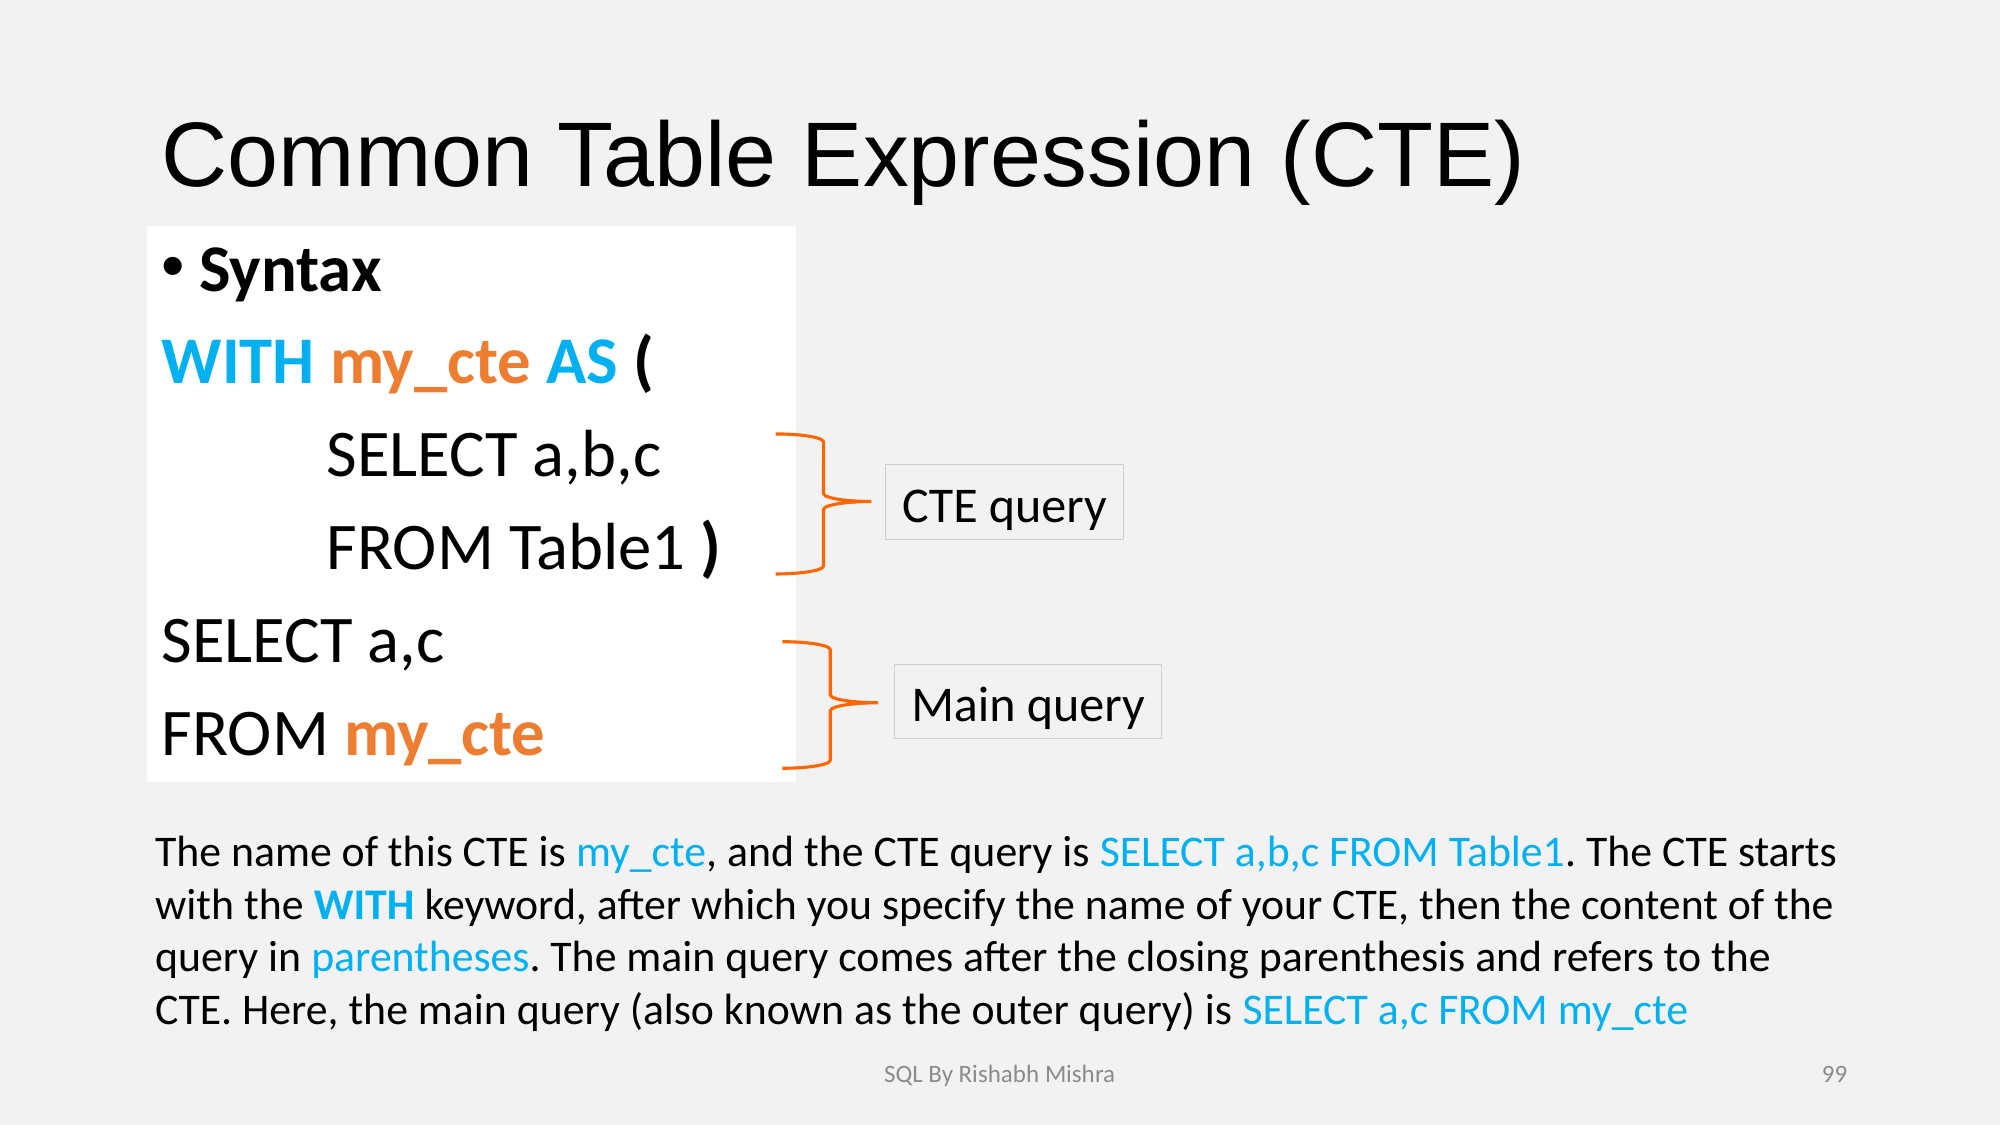

# Common Table Expression (CTE)
Syntax
WITH my_cte AS (
  	 SELECT a,b,c
  	 FROM Table1 )
SELECT a,c
FROM my_cte

CTE query

Main query
The name of this CTE is my_cte, and the CTE query is SELECT a,b,c FROM Table1. The CTE starts with the WITH keyword, after which you specify the name of your CTE, then the content of the query in parentheses. The main query comes after the closing parenthesis and refers to the CTE. Here, the main query (also known as the outer query) is SELECT a,c FROM my_cte
SQL By Rishabh Mishra
99